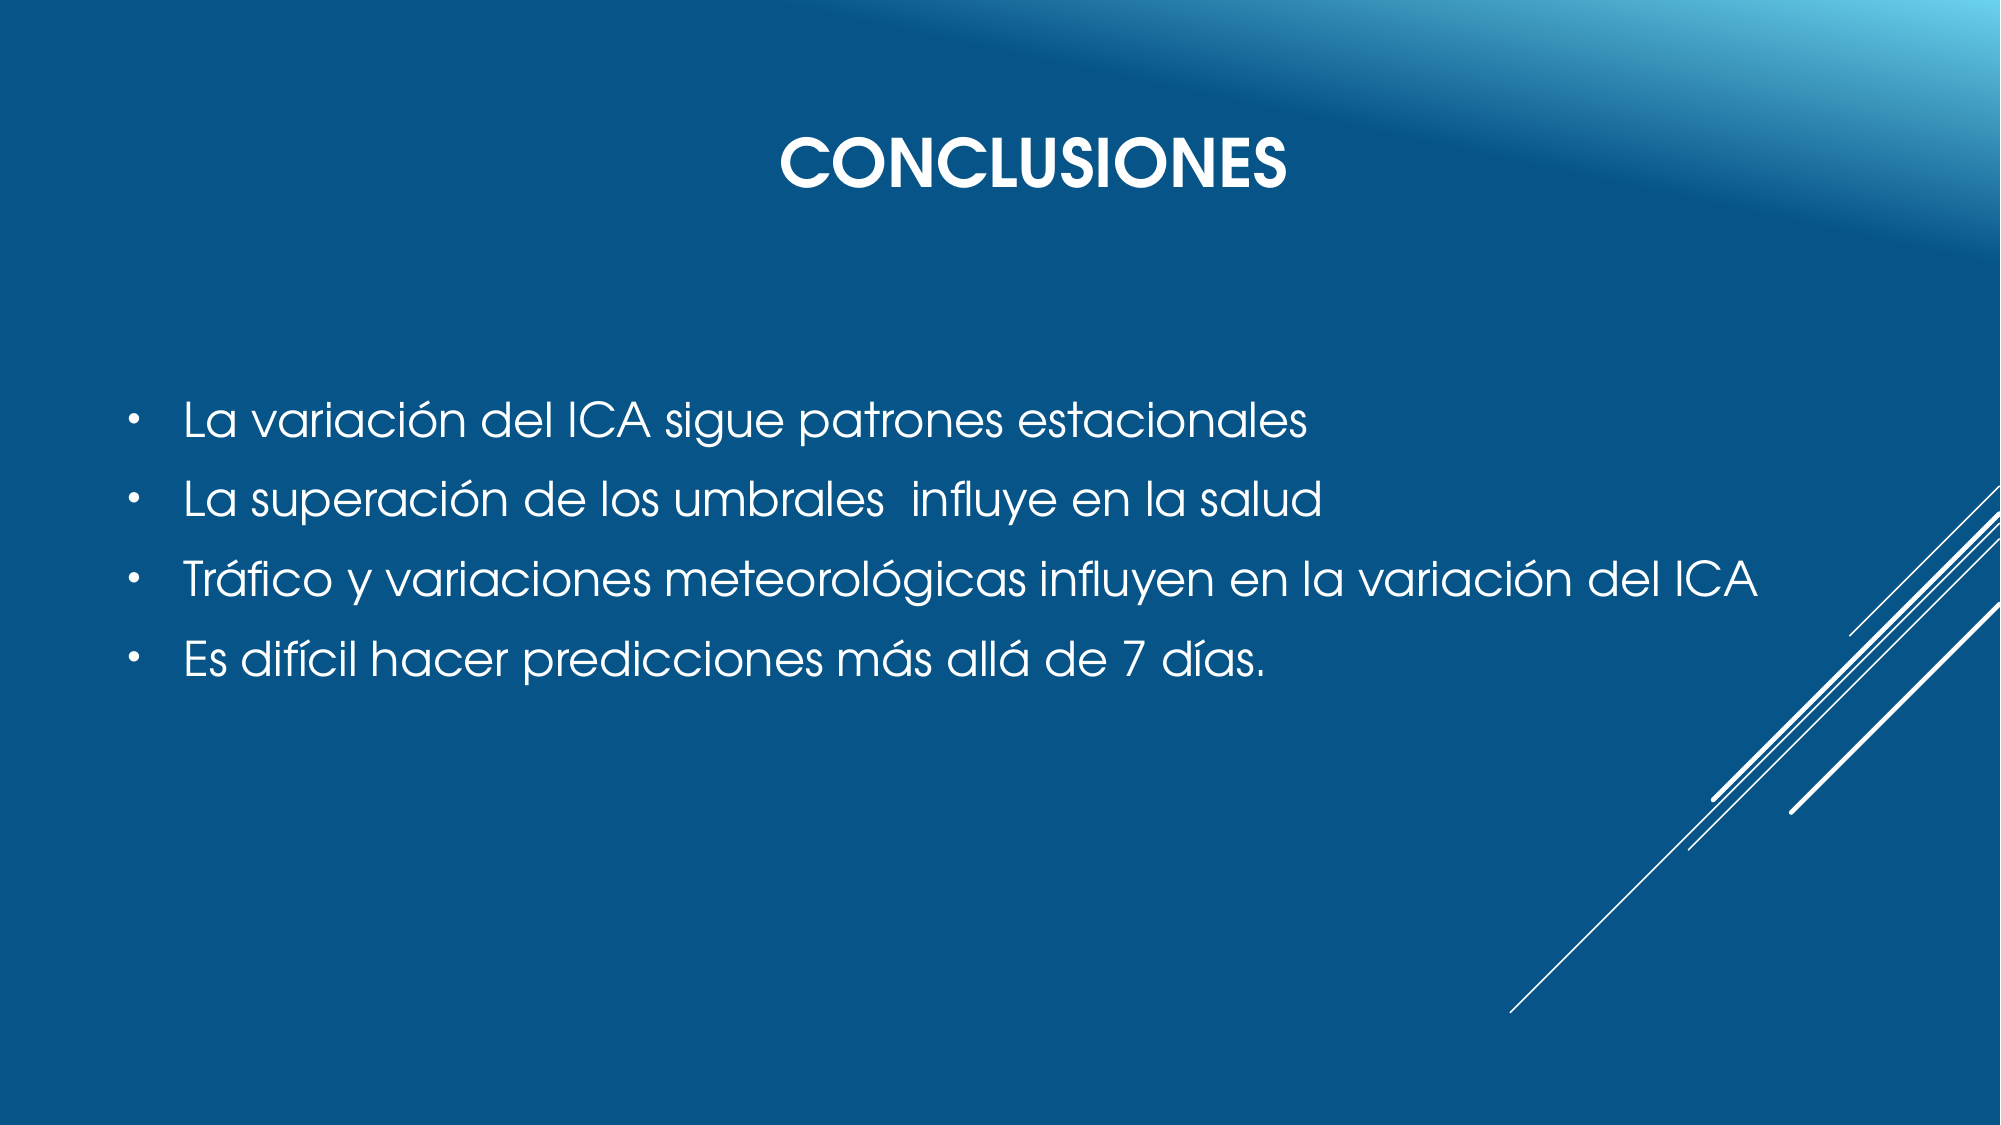

# CONCLUSIONES
La variación del ICA sigue patrones estacionales
La superación de los umbrales  influye en la salud
Tráfico y variaciones meteorológicas influyen en la variación del ICA
Es difícil hacer predicciones más allá de 7 días.